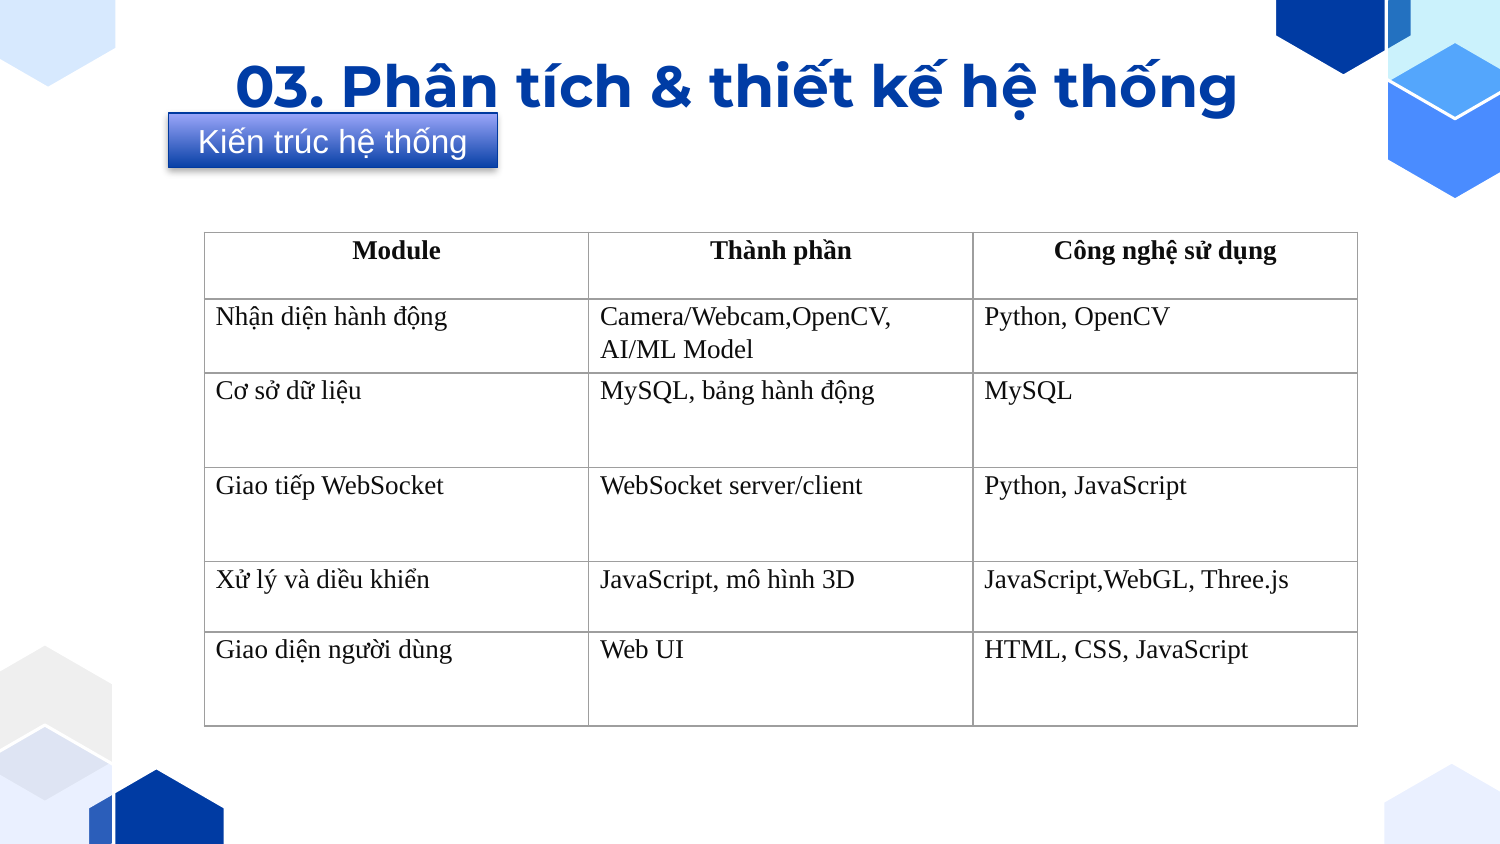

03. Phân tích & thiết kế hệ thống
Kiến trúc hệ thống
| Module | Thành phần | Công nghệ sử dụng |
| --- | --- | --- |
| Nhận diện hành động | Camera/Webcam,OpenCV, AI/ML Model | Python, OpenCV |
| Cơ sở dữ liệu | MySQL, bảng hành động | MySQL |
| Giao tiếp WebSocket | WebSocket server/client | Python, JavaScript |
| Xử lý và diều khiển | JavaScript, mô hình 3D | JavaScript,WebGL, Three.js |
| Giao diện người dùng | Web UI | HTML, CSS, JavaScript |